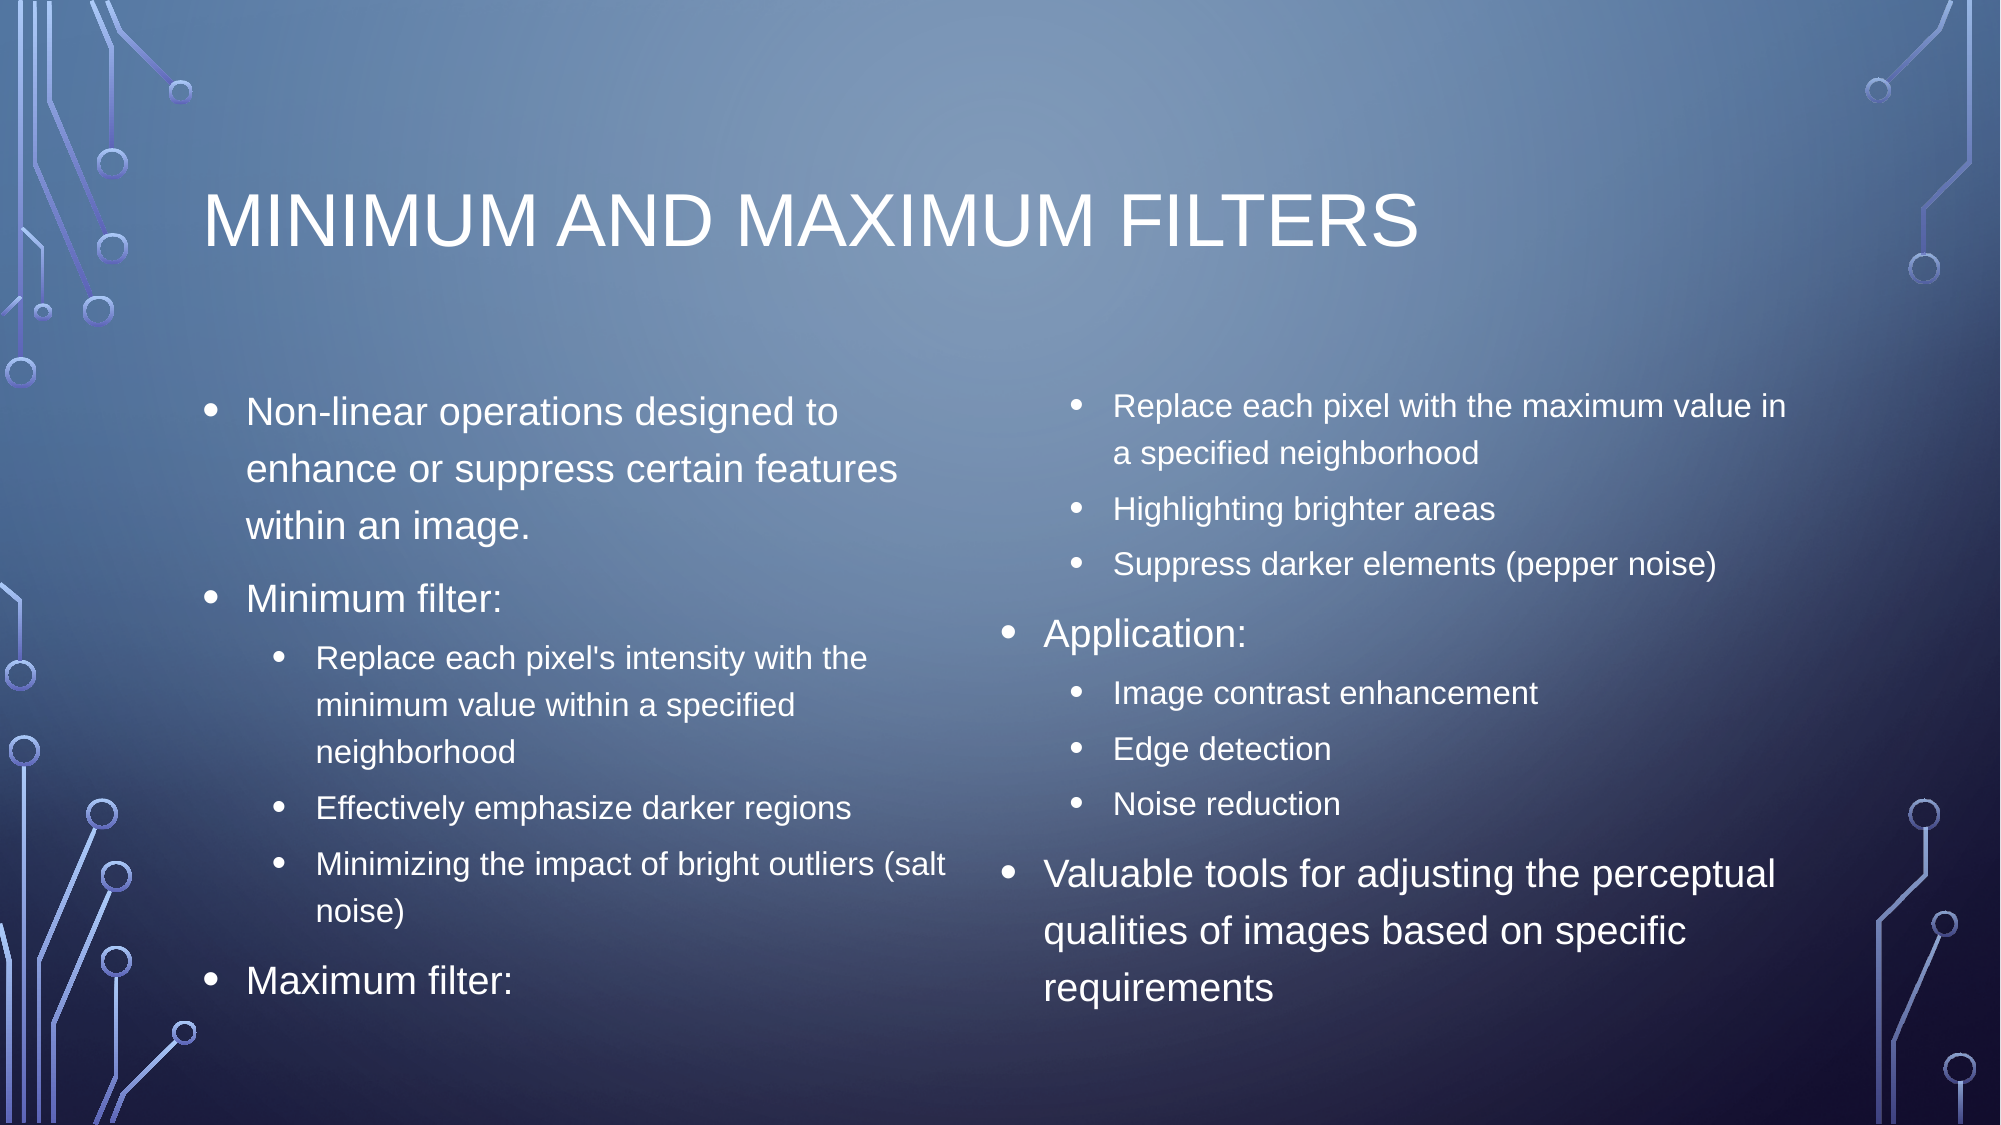

# Minimum and Maximum Filters
Non-linear operations designed to enhance or suppress certain features within an image.
Minimum filter:
Replace each pixel's intensity with the minimum value within a specified neighborhood
Effectively emphasize darker regions
Minimizing the impact of bright outliers (salt noise)
Maximum filter:
Replace each pixel with the maximum value in a specified neighborhood
Highlighting brighter areas
Suppress darker elements (pepper noise)
Application:
Image contrast enhancement
Edge detection
Noise reduction
Valuable tools for adjusting the perceptual qualities of images based on specific requirements